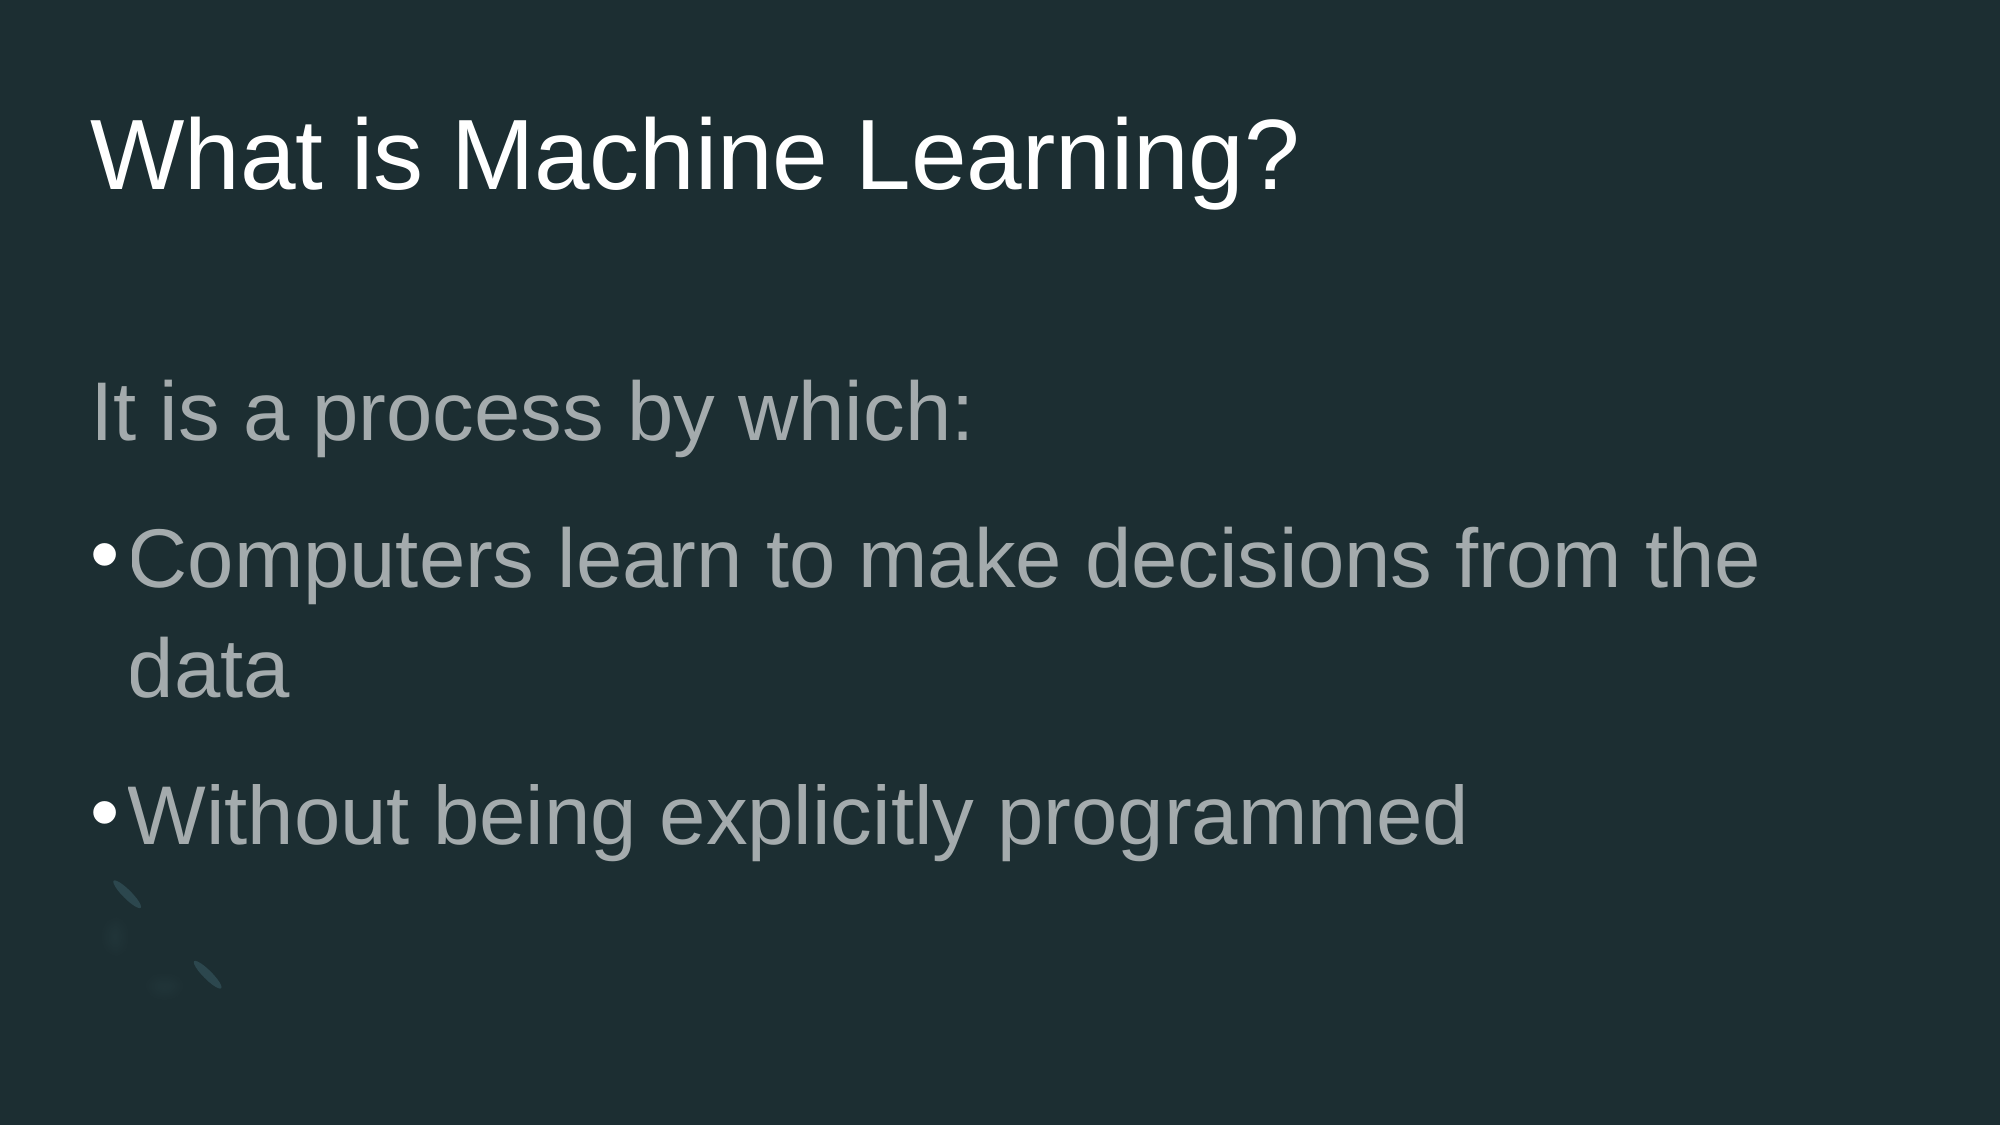

# What is Machine Learning?
It is a process by which:
Computers learn to make decisions from the data
Without being explicitly programmed